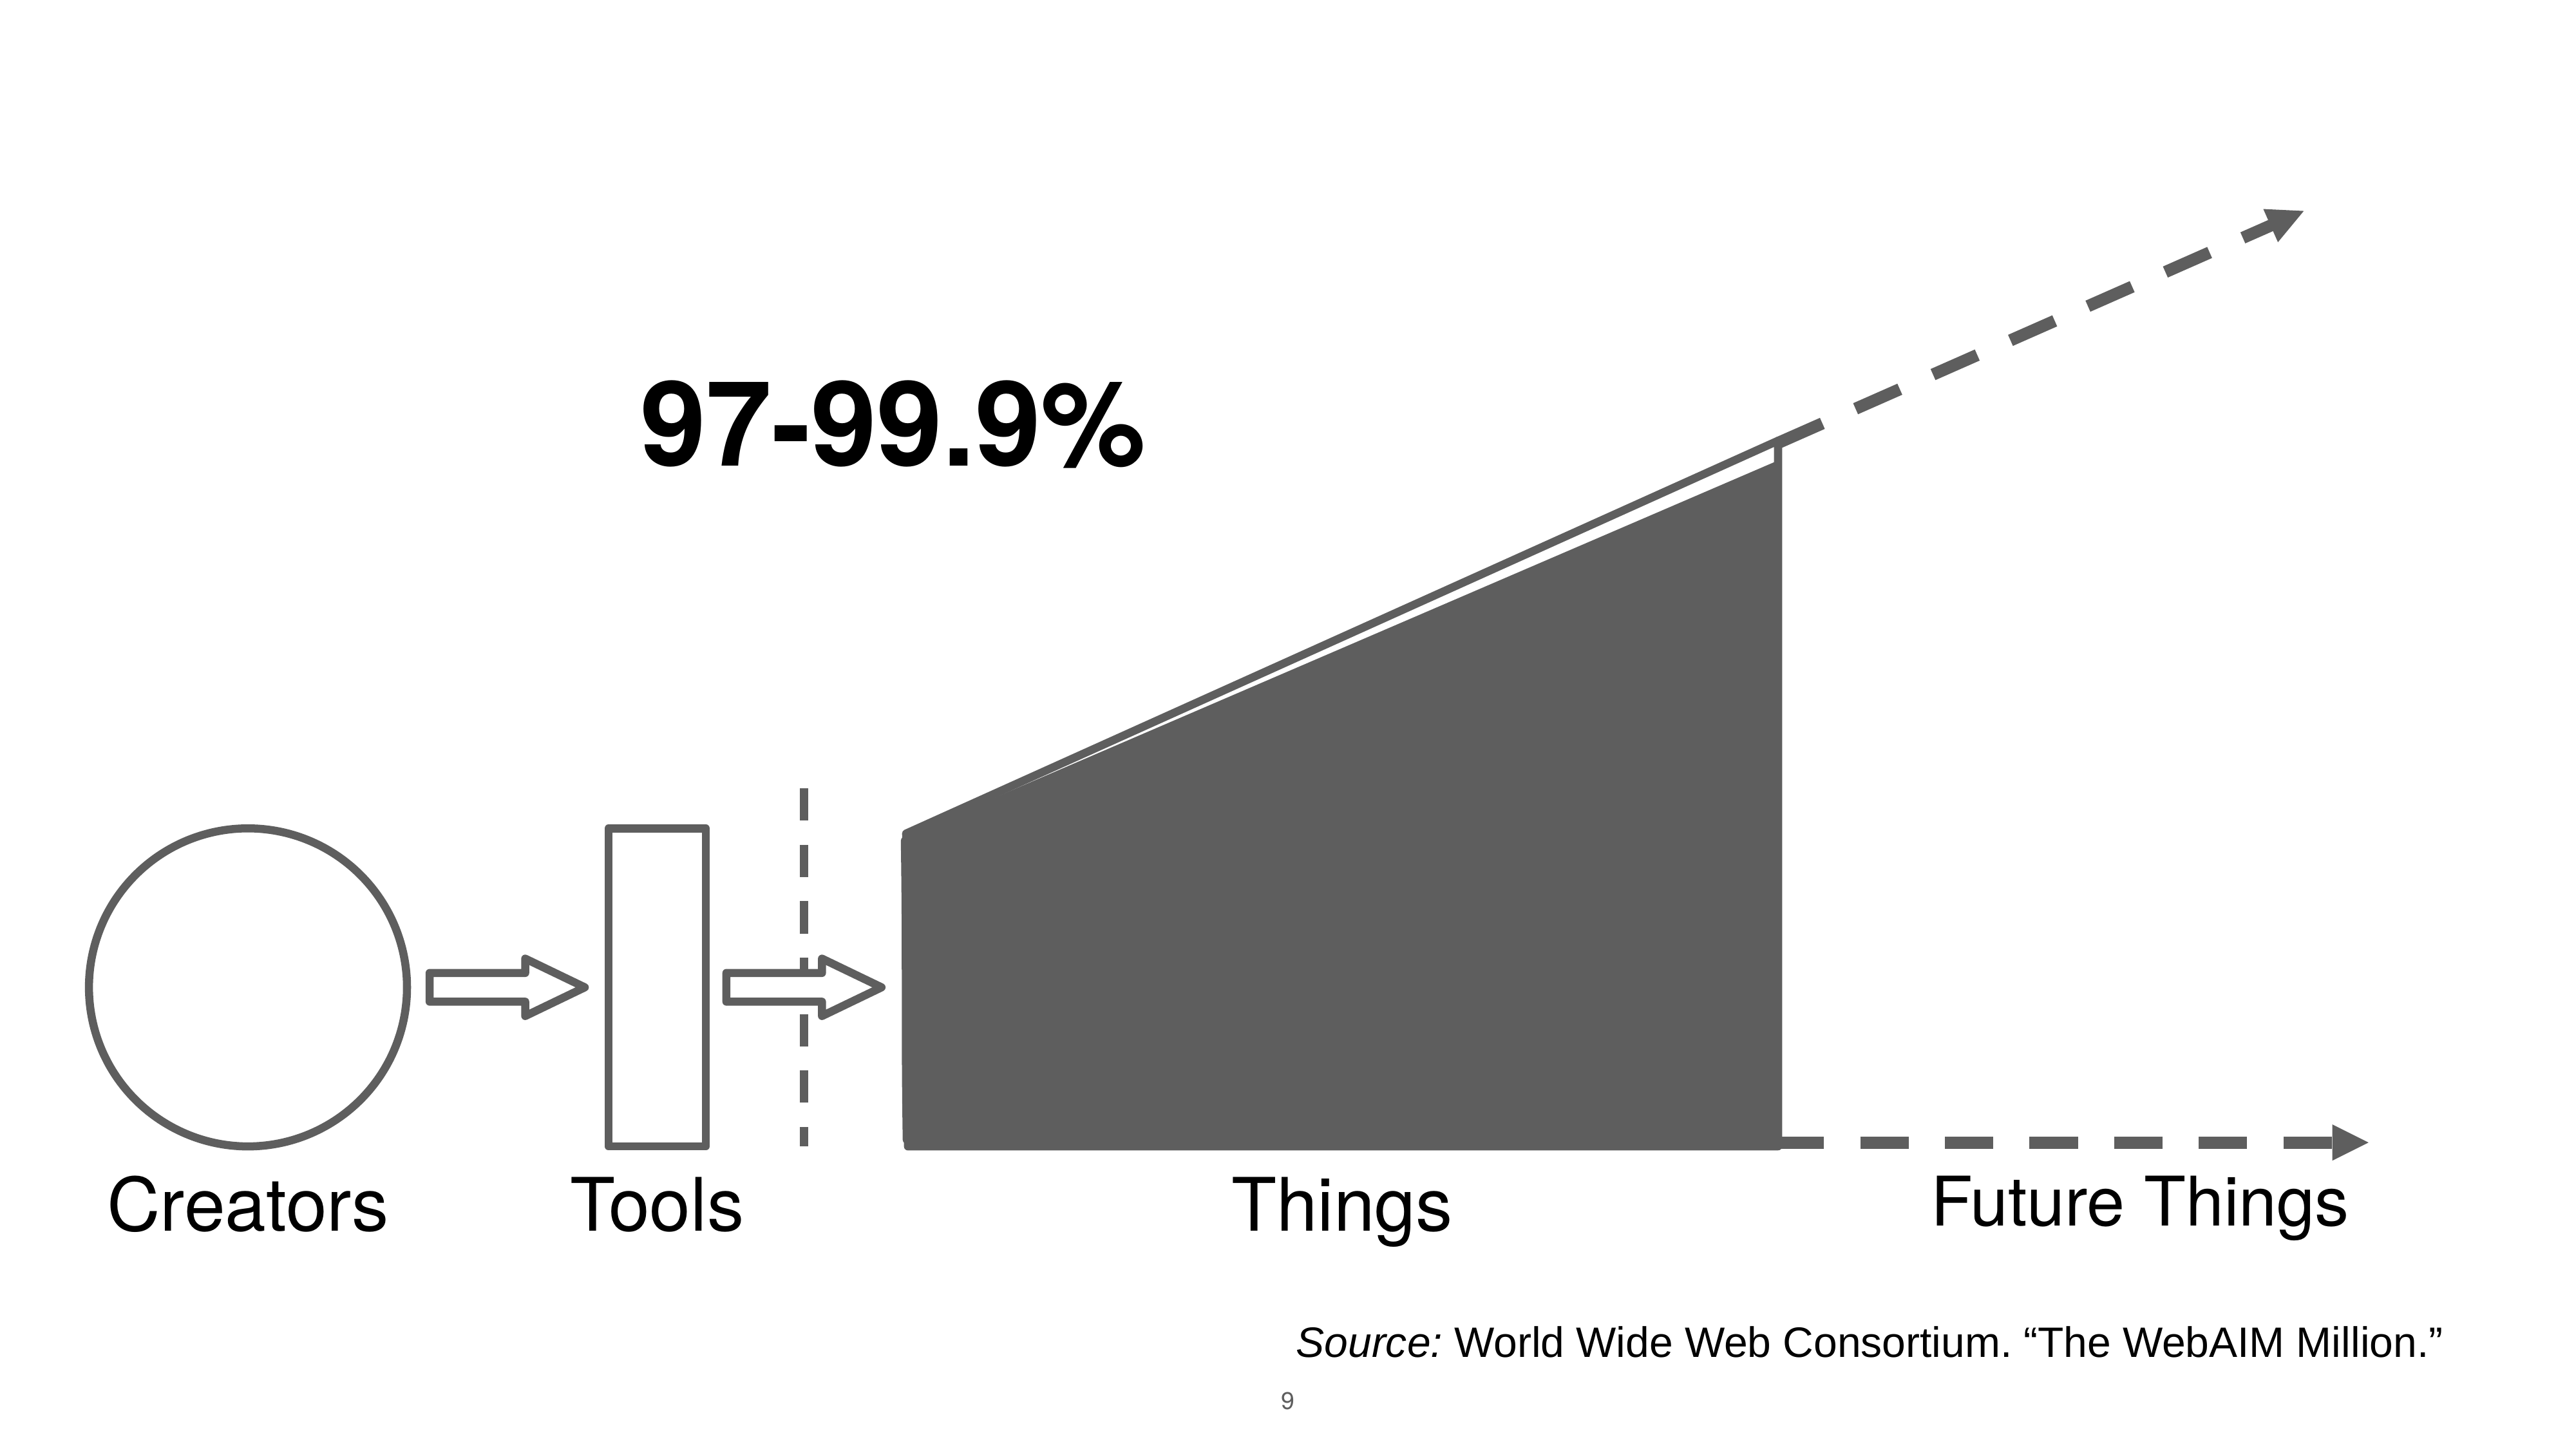

97-99.9%

Creators
Tools
Things
Future Things
Source: World Wide Web Consortium. “The WebAIM Million.”
9